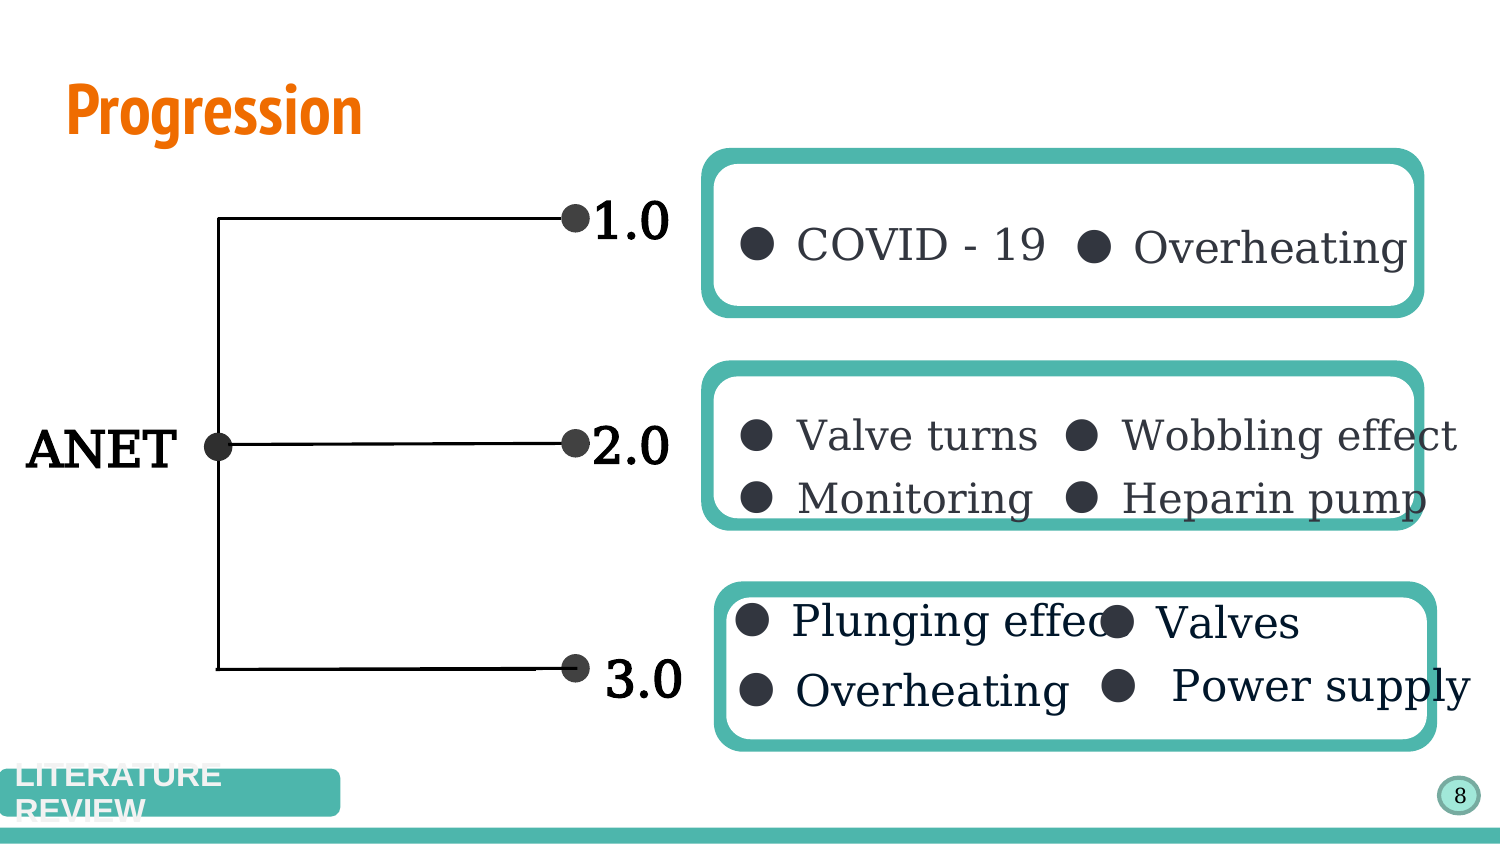

# Progression

COVID - 19
Overheating
1.0

Valve turns
Wobbling effect

2.0
ANET

Monitoring
Heparin pump

Plunging effect
Valves

 Power supply
Overheating
3.0

8

LITERATURE REVIEW